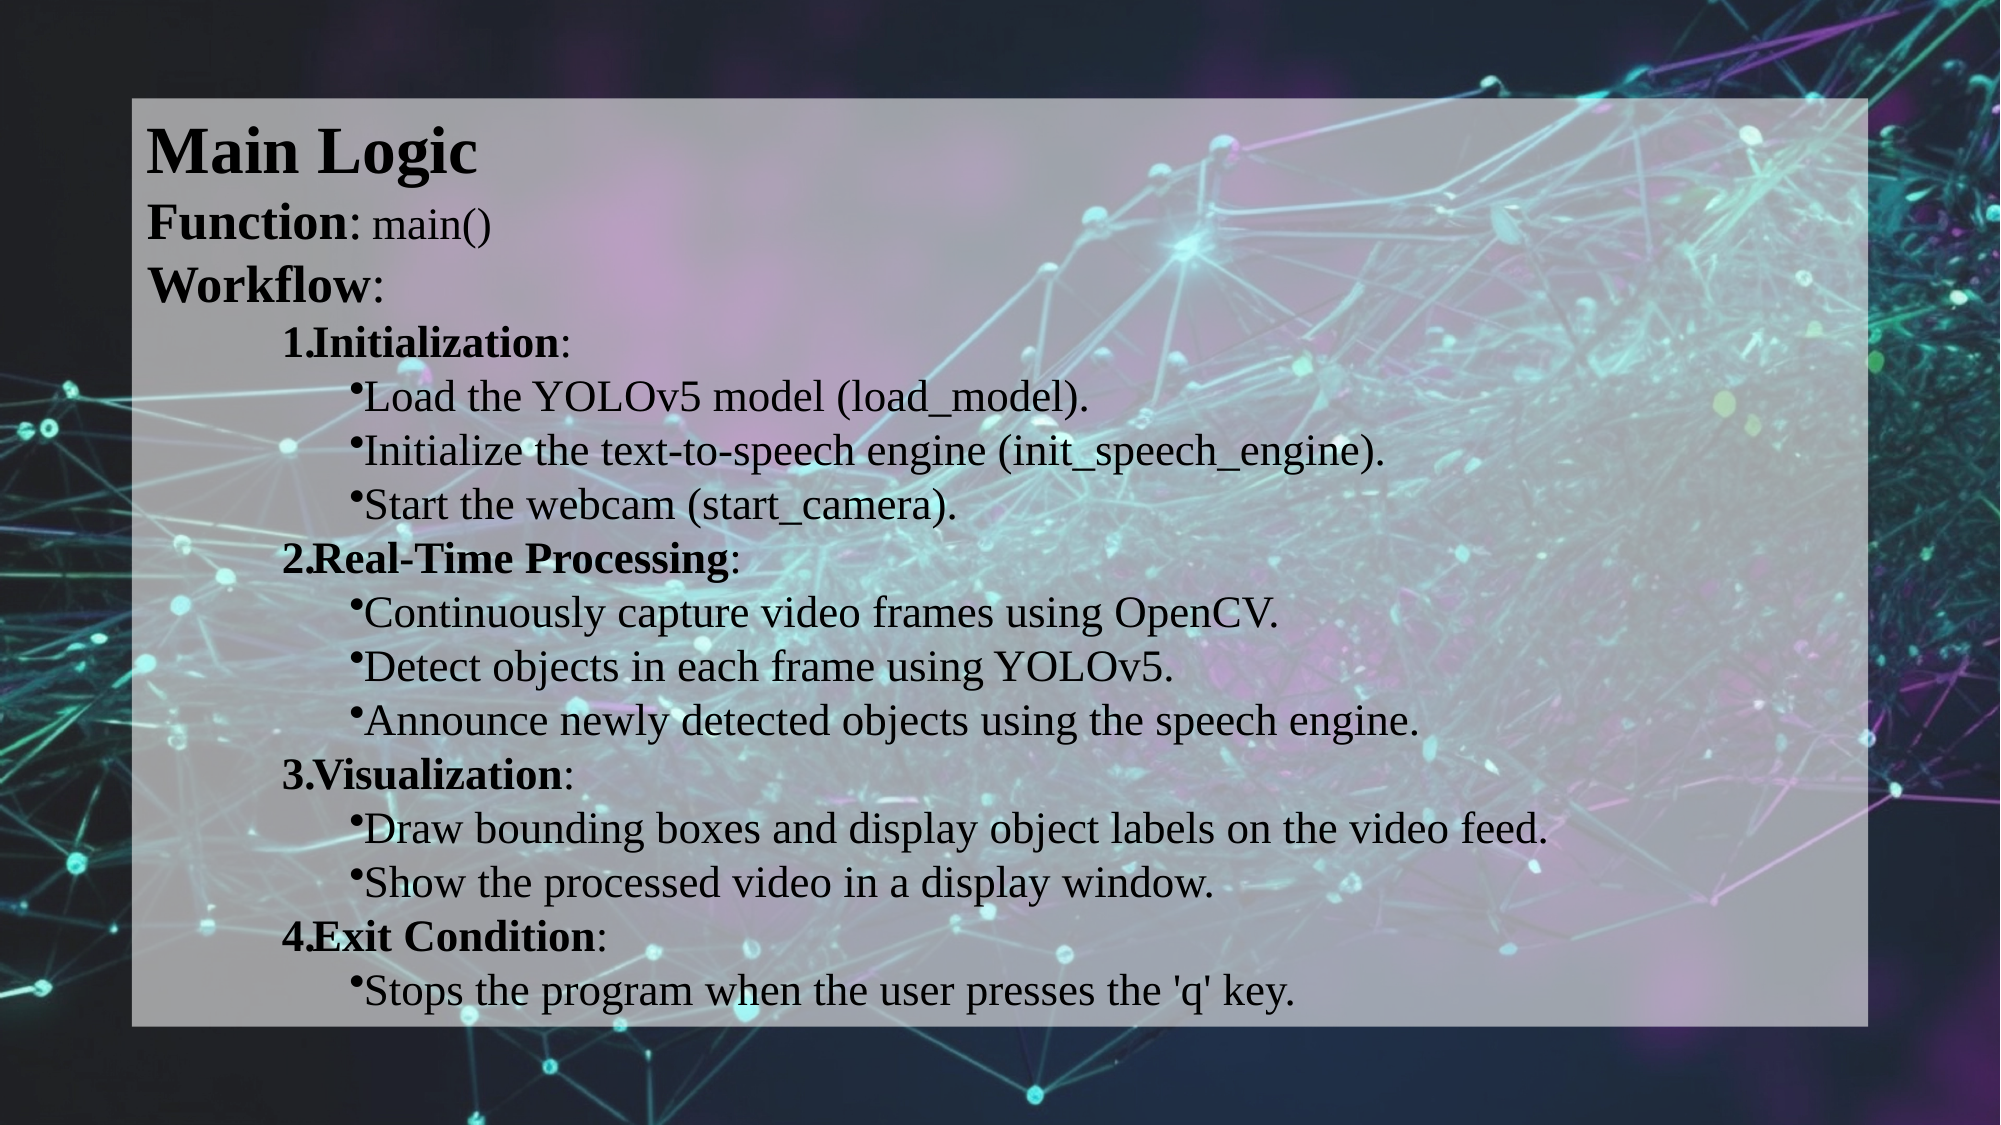

Main Logic
Function: main()
Workflow:
Initialization:
Load the YOLOv5 model (load_model).
Initialize the text-to-speech engine (init_speech_engine).
Start the webcam (start_camera).
Real-Time Processing:
Continuously capture video frames using OpenCV.
Detect objects in each frame using YOLOv5.
Announce newly detected objects using the speech engine.
Visualization:
Draw bounding boxes and display object labels on the video feed.
Show the processed video in a display window.
Exit Condition:
Stops the program when the user presses the 'q' key.